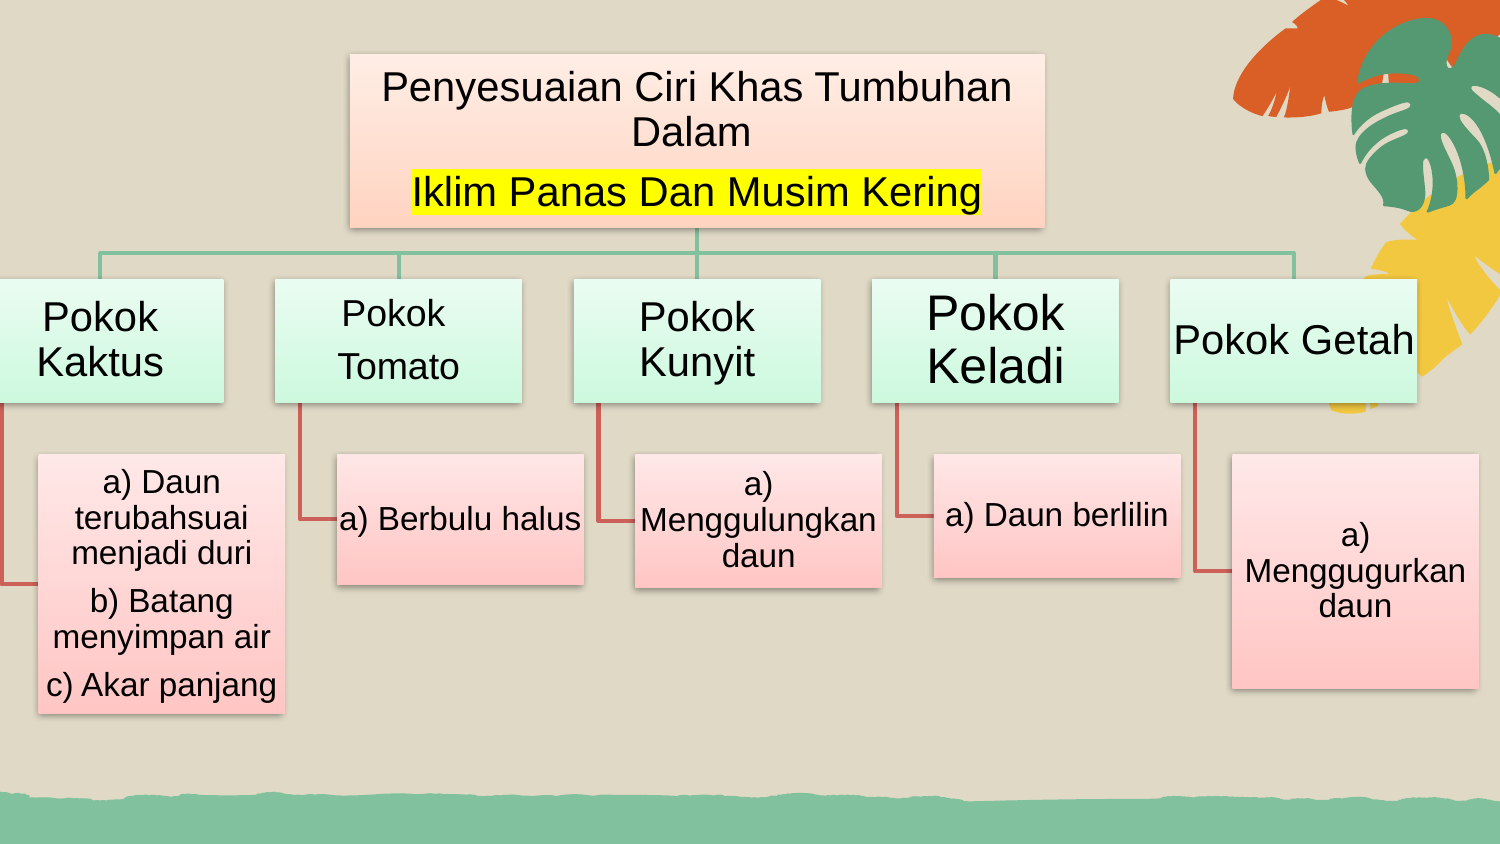

Penyesuaian Ciri Khas Tumbuhan Dalam
Iklim Panas Dan Musim Kering
Pokok Kaktus
a) Daun terubahsuai menjadi duri
b) Batang menyimpan air
c) Akar panjang
Pokok
Tomato
a) Berbulu halus
Pokok Kunyit
a) Menggulungkan daun
Pokok Keladi
a) Daun berlilin
Pokok Getah
a) Menggugurkan daun